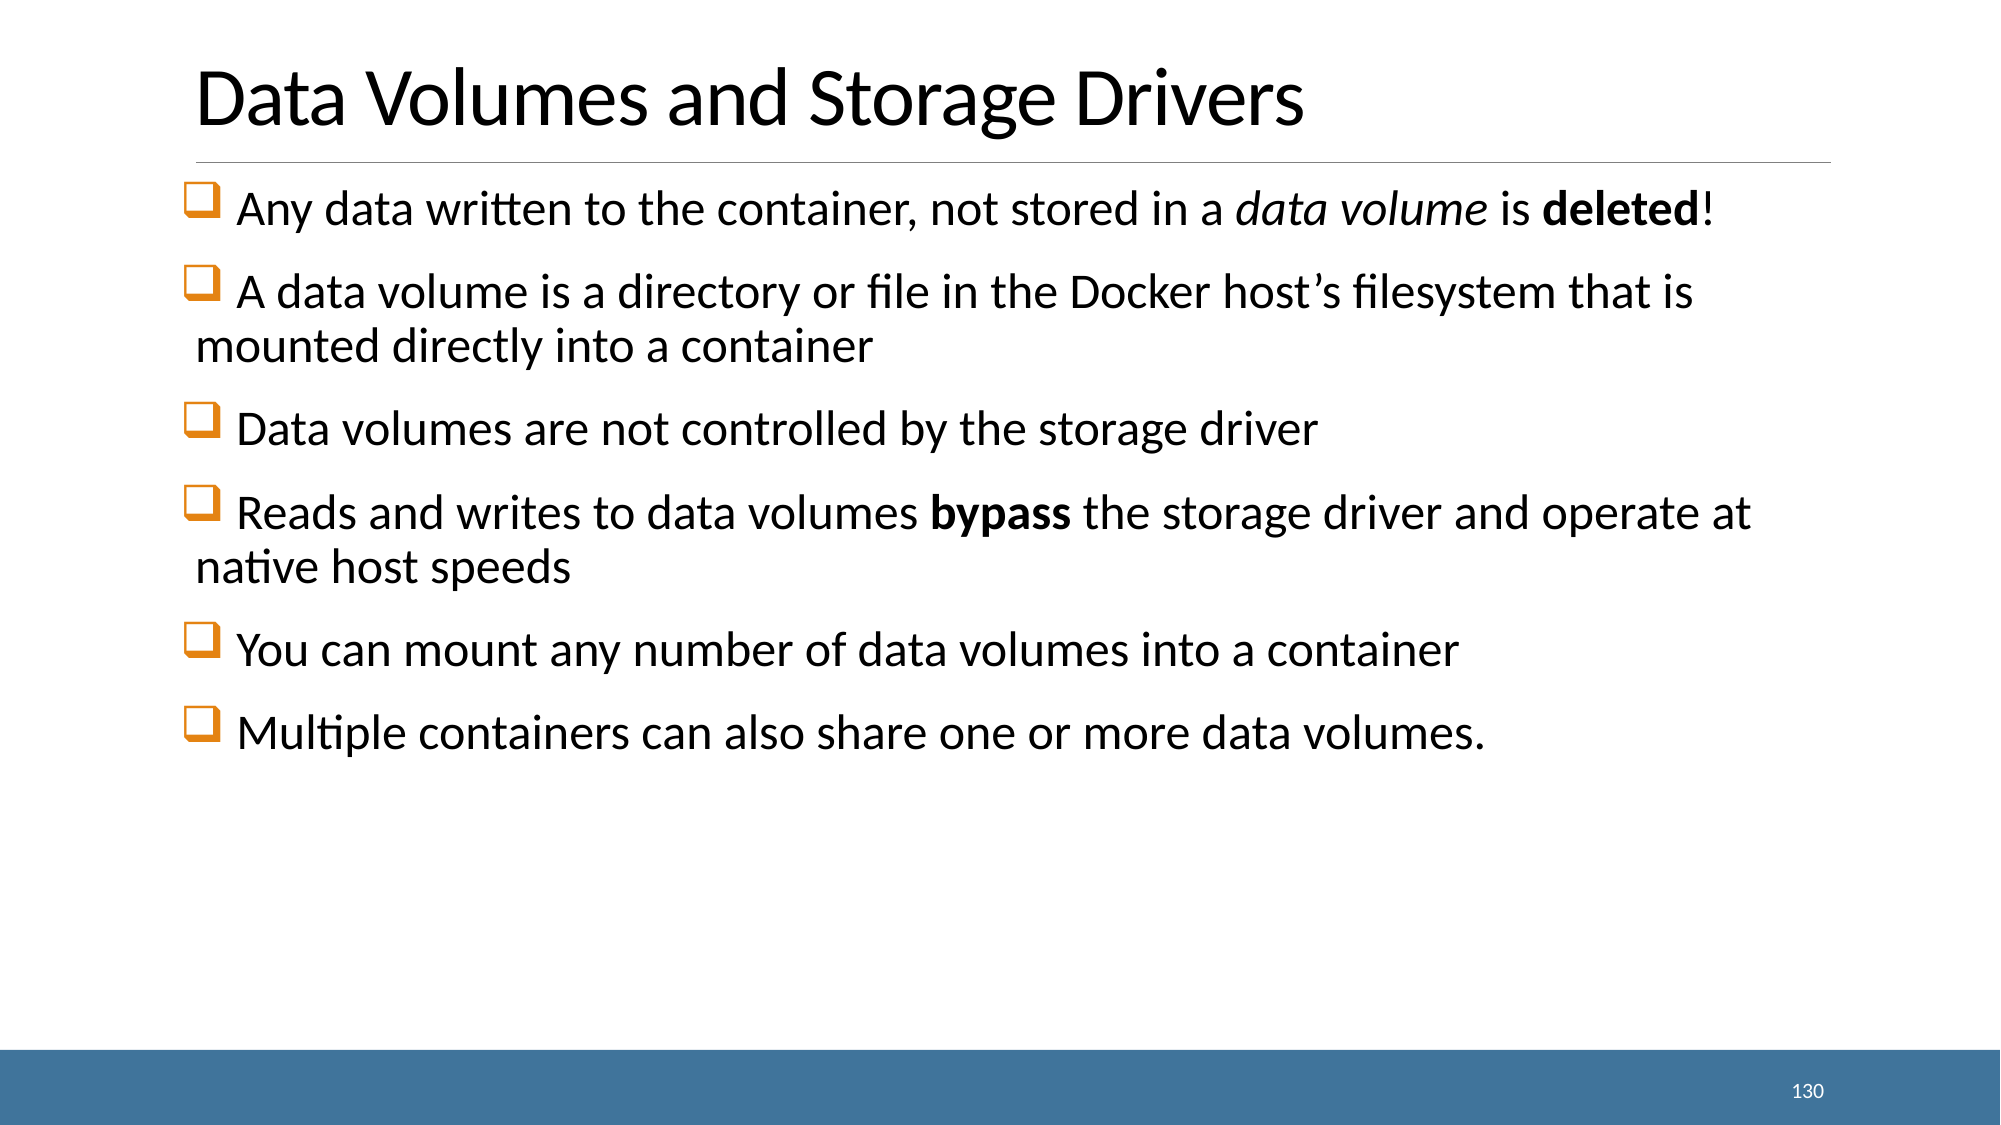

# Data Volumes and Storage Drivers
 Any data written to the container, not stored in a data volume is deleted!
 A data volume is a directory or file in the Docker host’s filesystem that is mounted directly into a container
 Data volumes are not controlled by the storage driver
 Reads and writes to data volumes bypass the storage driver and operate at native host speeds
 You can mount any number of data volumes into a container
 Multiple containers can also share one or more data volumes.

130